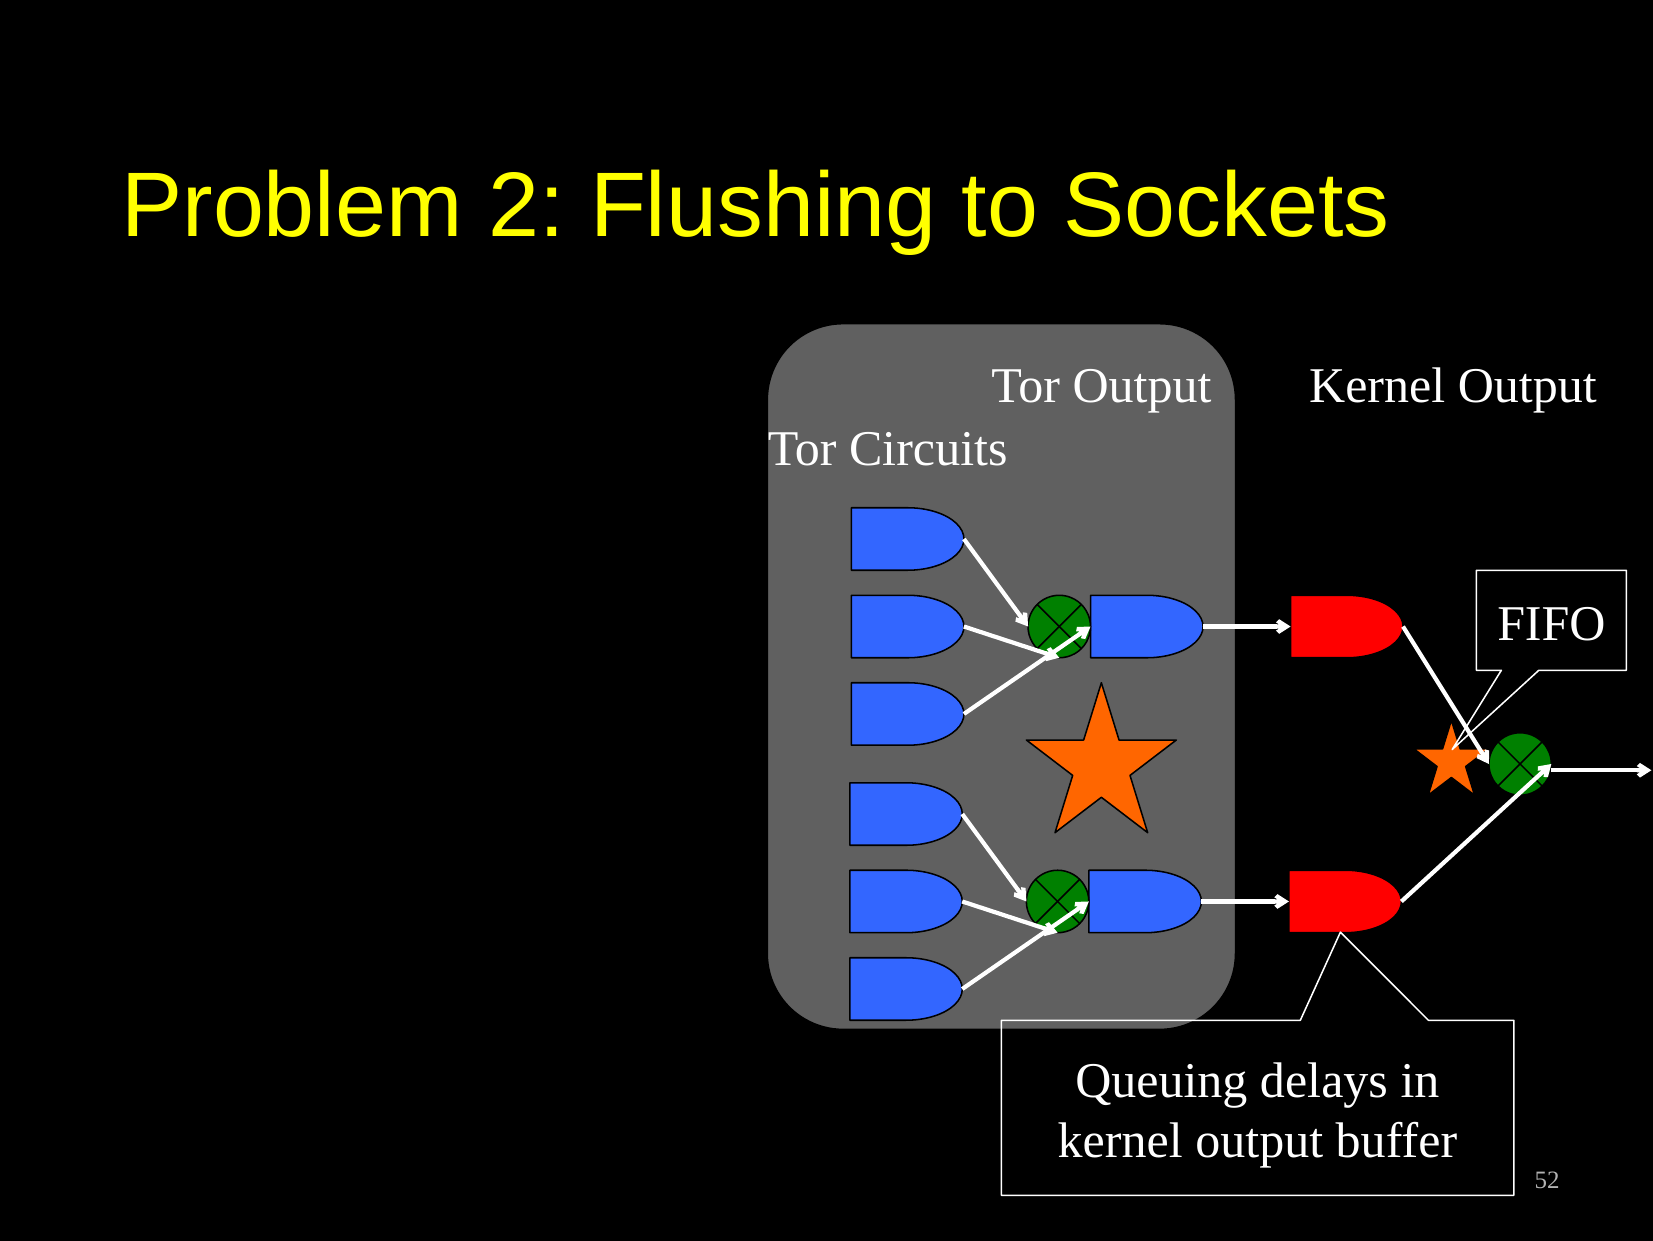

# Problem 2: Flushing to Sockets

Tor Output
Kernel Output
Tor Circuits

FIFO

Queuing delays in kernel output buffer
52